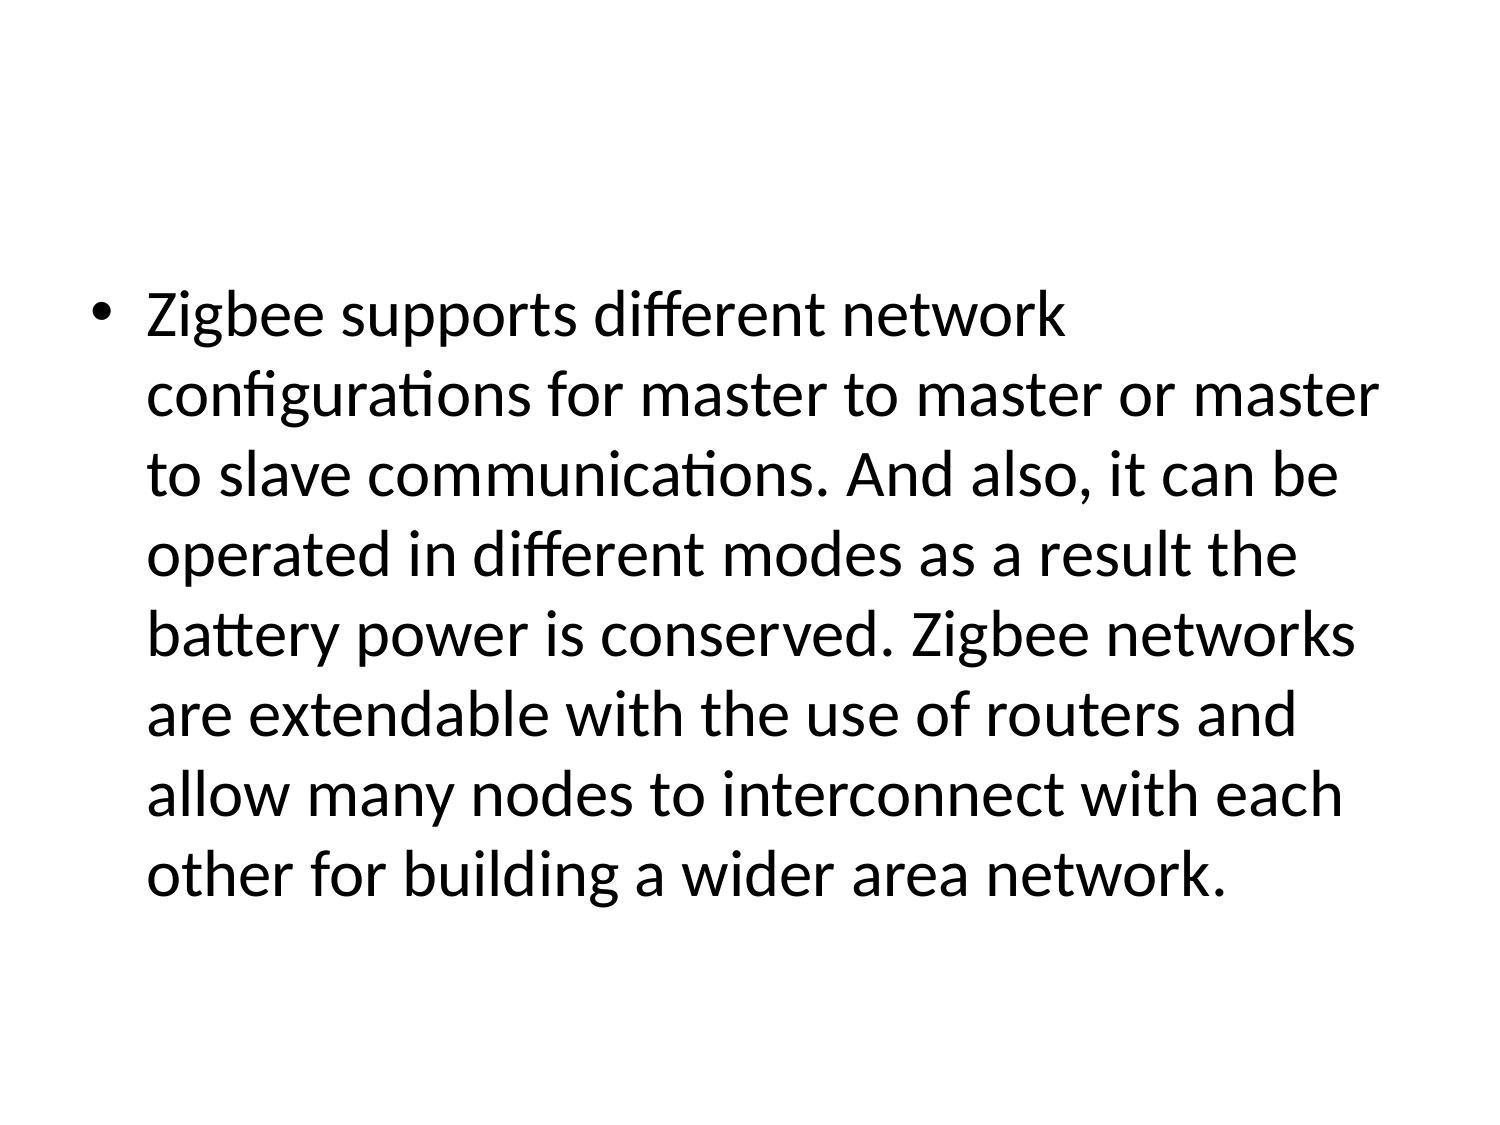

#
Zigbee supports different network configurations for master to master or master to slave communications. And also, it can be operated in different modes as a result the battery power is conserved. Zigbee networks are extendable with the use of routers and allow many nodes to interconnect with each other for building a wider area network.